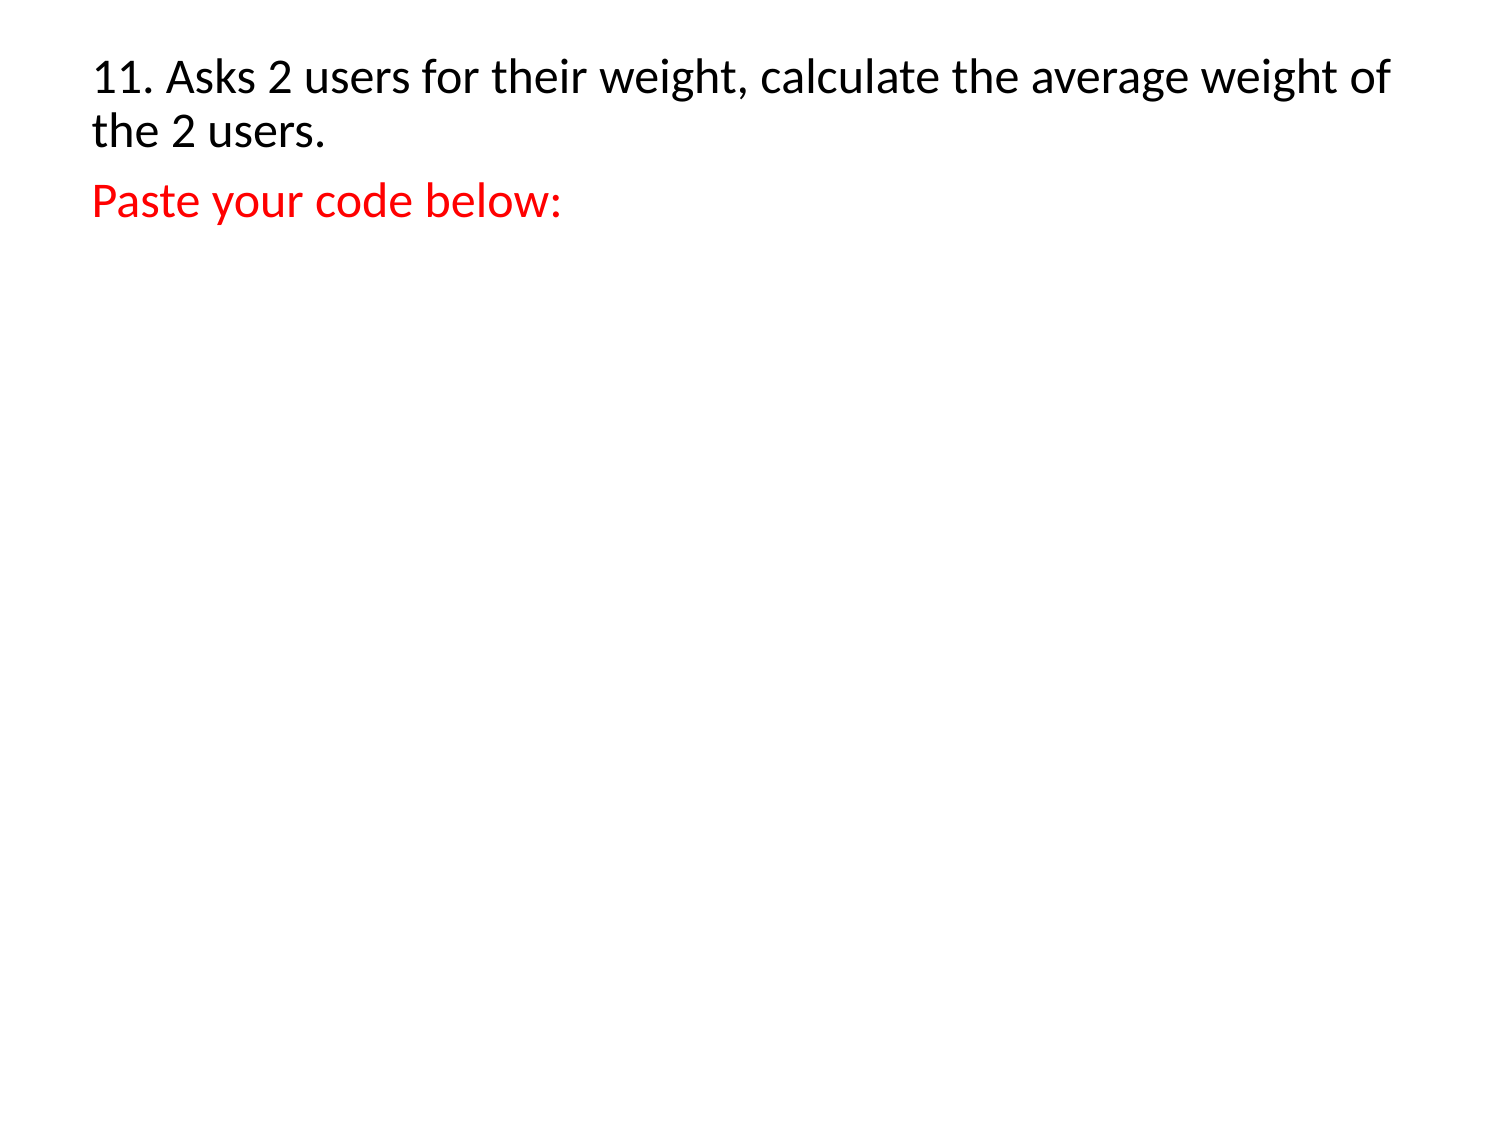

11. Asks 2 users for their weight, calculate the average weight of the 2 users.
Paste your code below: